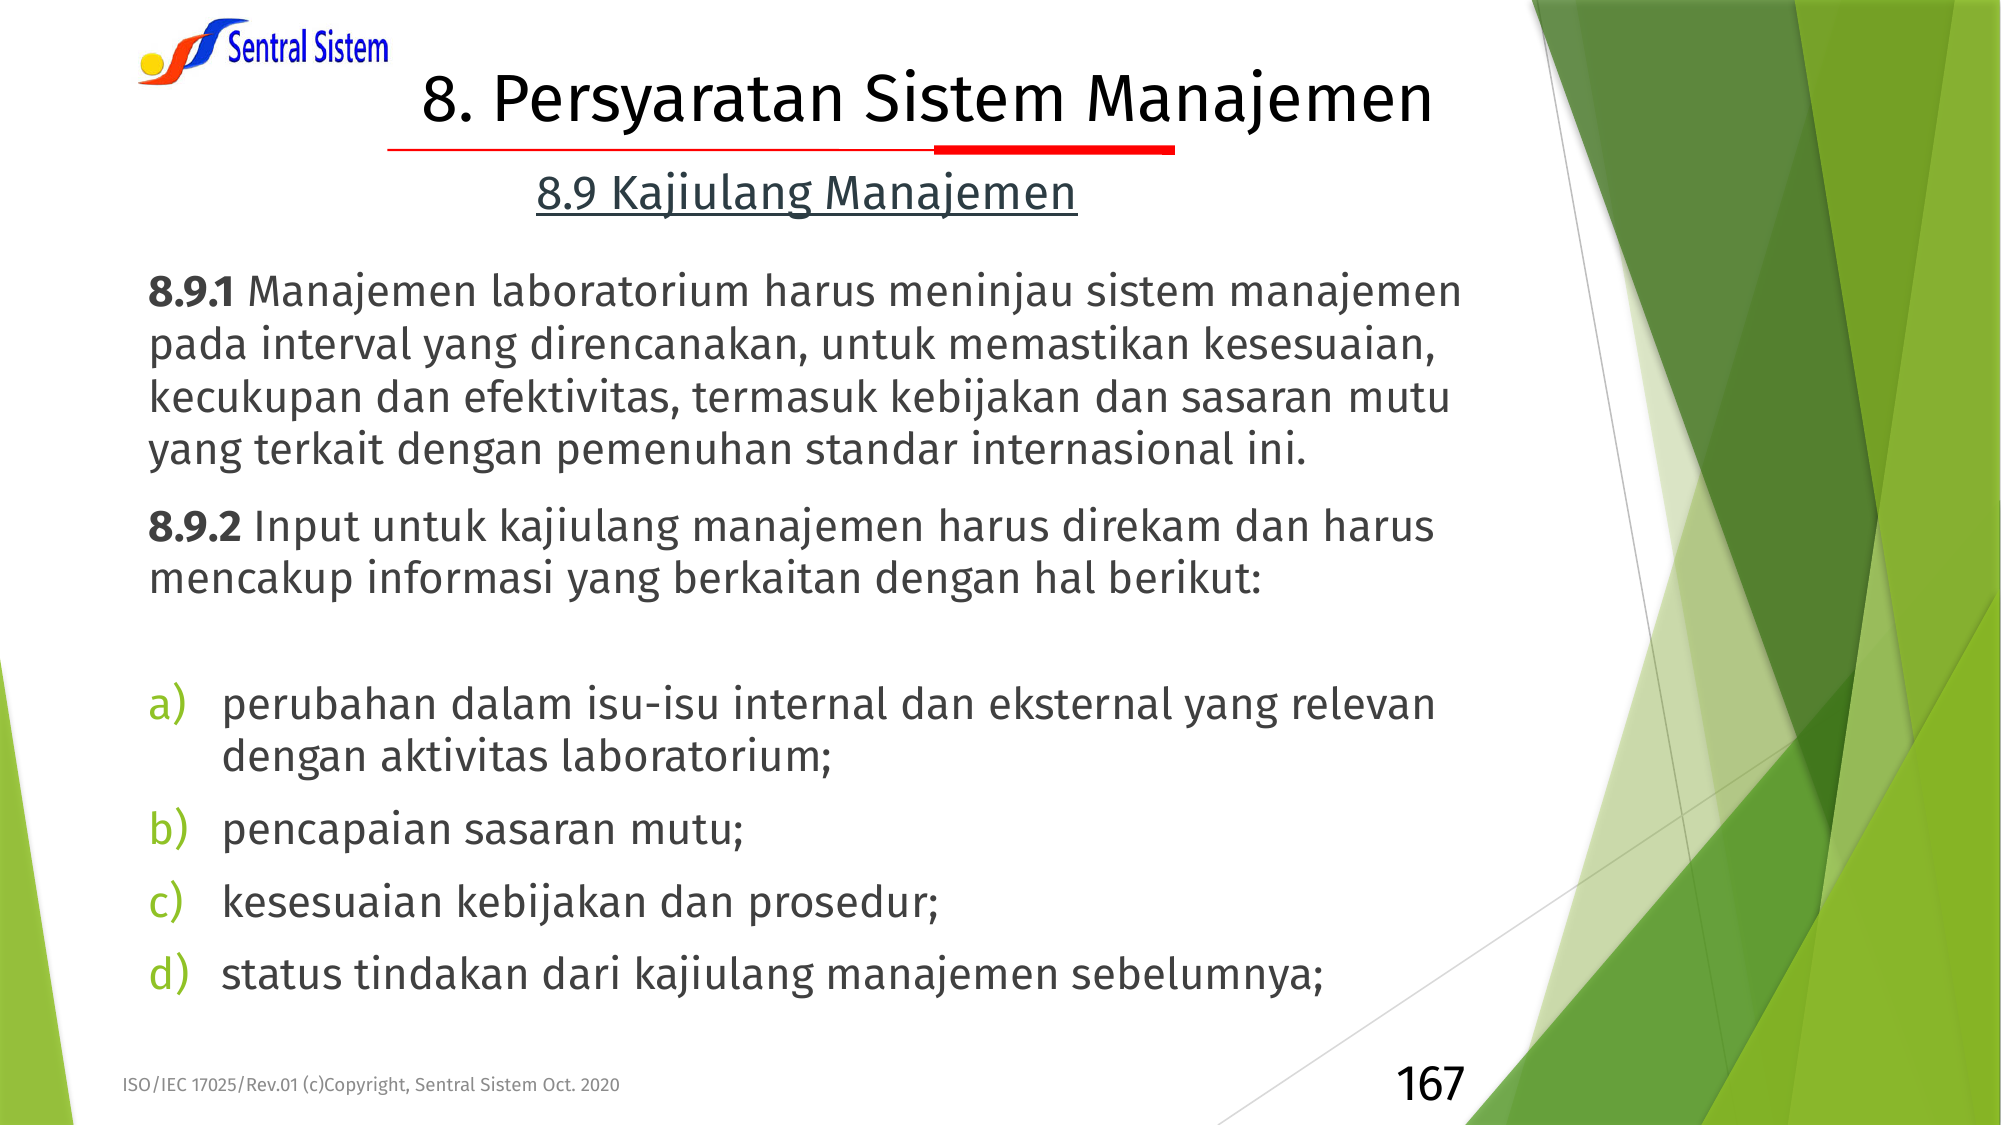

# 8. Persyaratan Sistem Manajemen

8.9 Kajiulang Manajemen
8.9.1 Manajemen laboratorium harus meninjau sistem manajemen pada interval yang direncanakan, untuk memastikan kesesuaian, kecukupan dan efektivitas, termasuk kebijakan dan sasaran mutu yang terkait dengan pemenuhan standar internasional ini.
8.9.2 Input untuk kajiulang manajemen harus direkam dan harus mencakup informasi yang berkaitan dengan hal berikut:
perubahan dalam isu-isu internal dan eksternal yang relevan dengan aktivitas laboratorium;
pencapaian sasaran mutu;
kesesuaian kebijakan dan prosedur;
status tindakan dari kajiulang manajemen sebelumnya;
167
ISO/IEC 17025/Rev.01 (c)Copyright, Sentral Sistem Oct. 2020